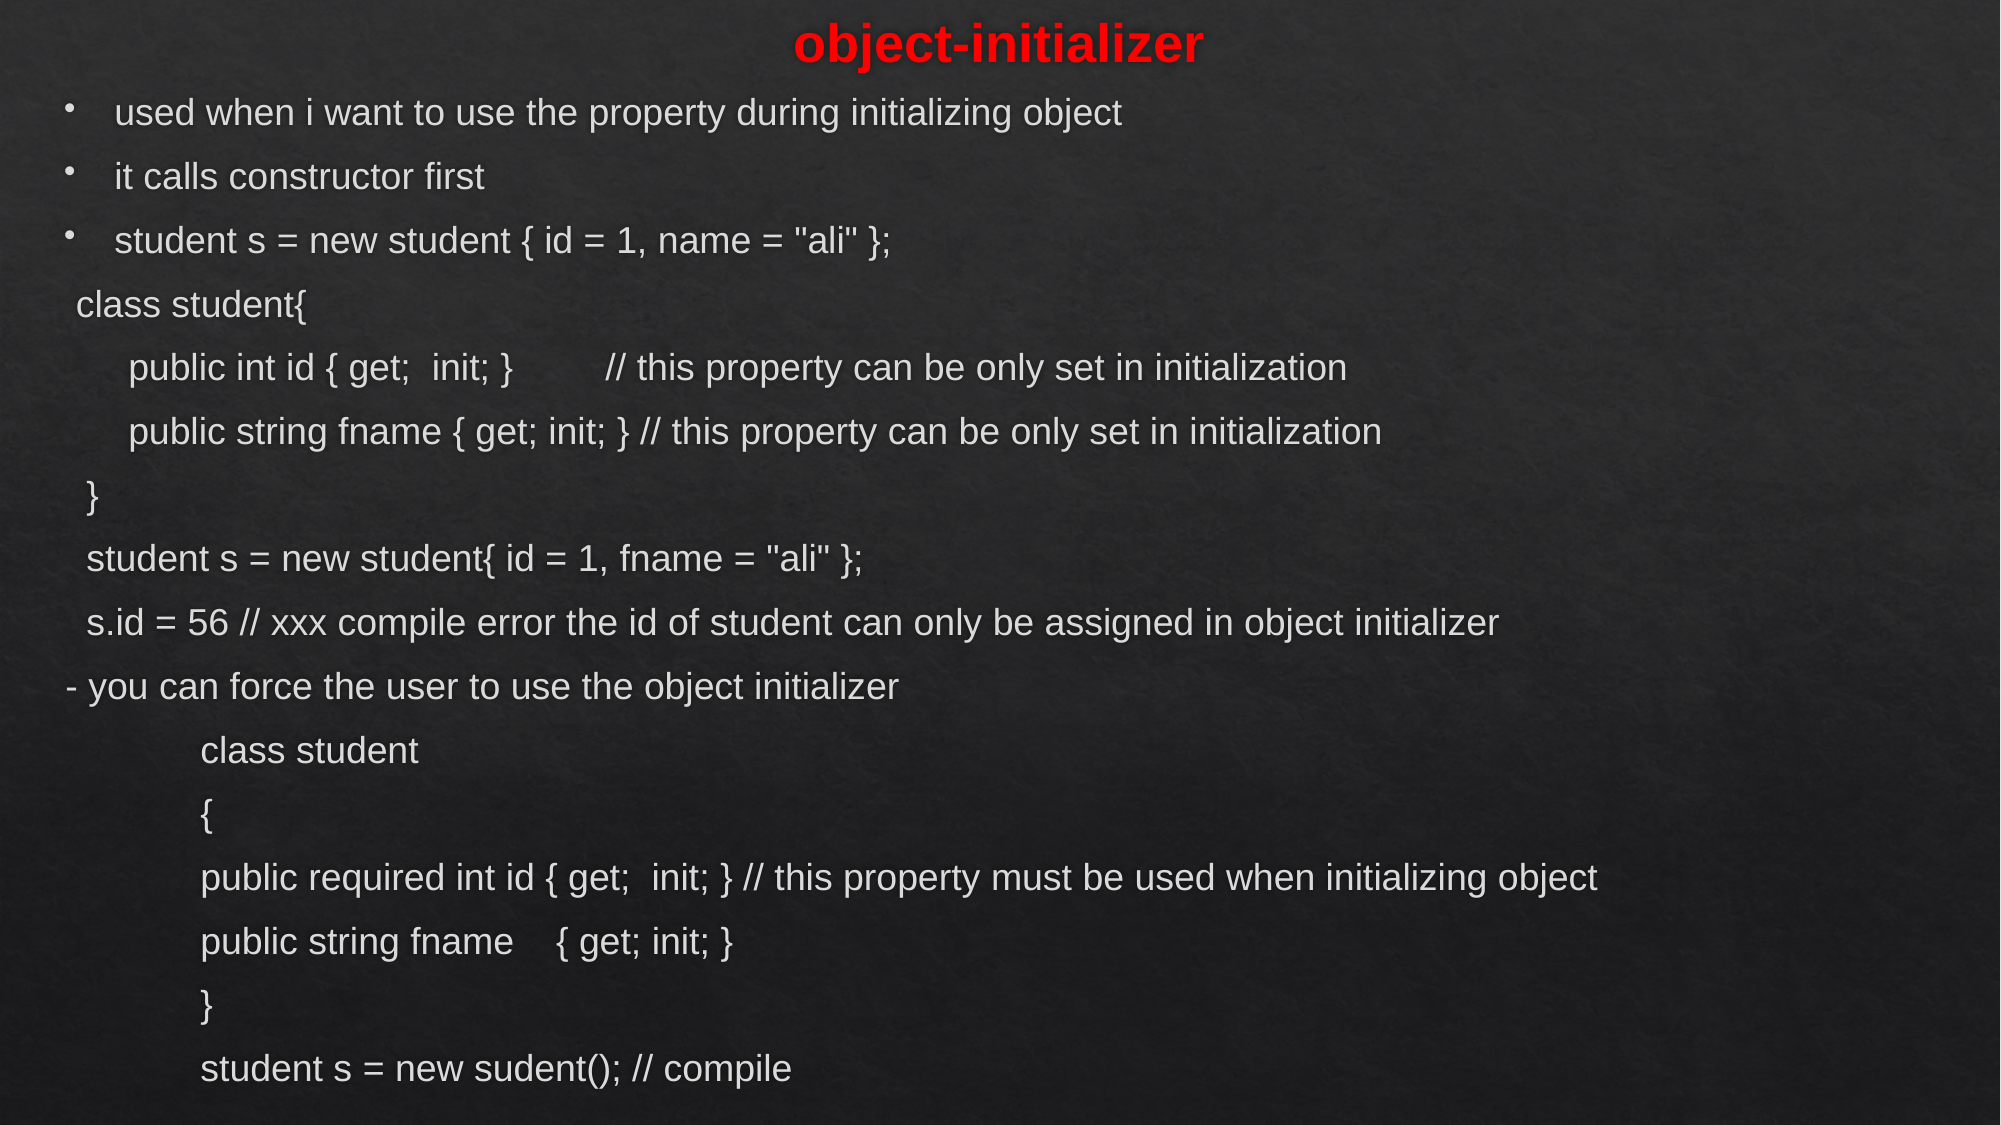

# object-initializer
used when i want to use the property during initializing object
it calls constructor first
student s = new student { id = 1, name = "ali" };
 class student{
      public int id { get;  init; } 		// this property can be only set in initialization
      public string fname { get; init; } // this property can be only set in initialization
  }
  student s = new student{ id = 1, fname = "ali" };
  s.id = 56 // xxx compile error the id of student can only be assigned in object initializer
- you can force the user to use the object initializer
  	class student
  	{
      		public required int id { get;  init; } // this property must be used when initializing object
      		public string fname    { get; init; }
  	}
  	student s = new sudent(); // compile